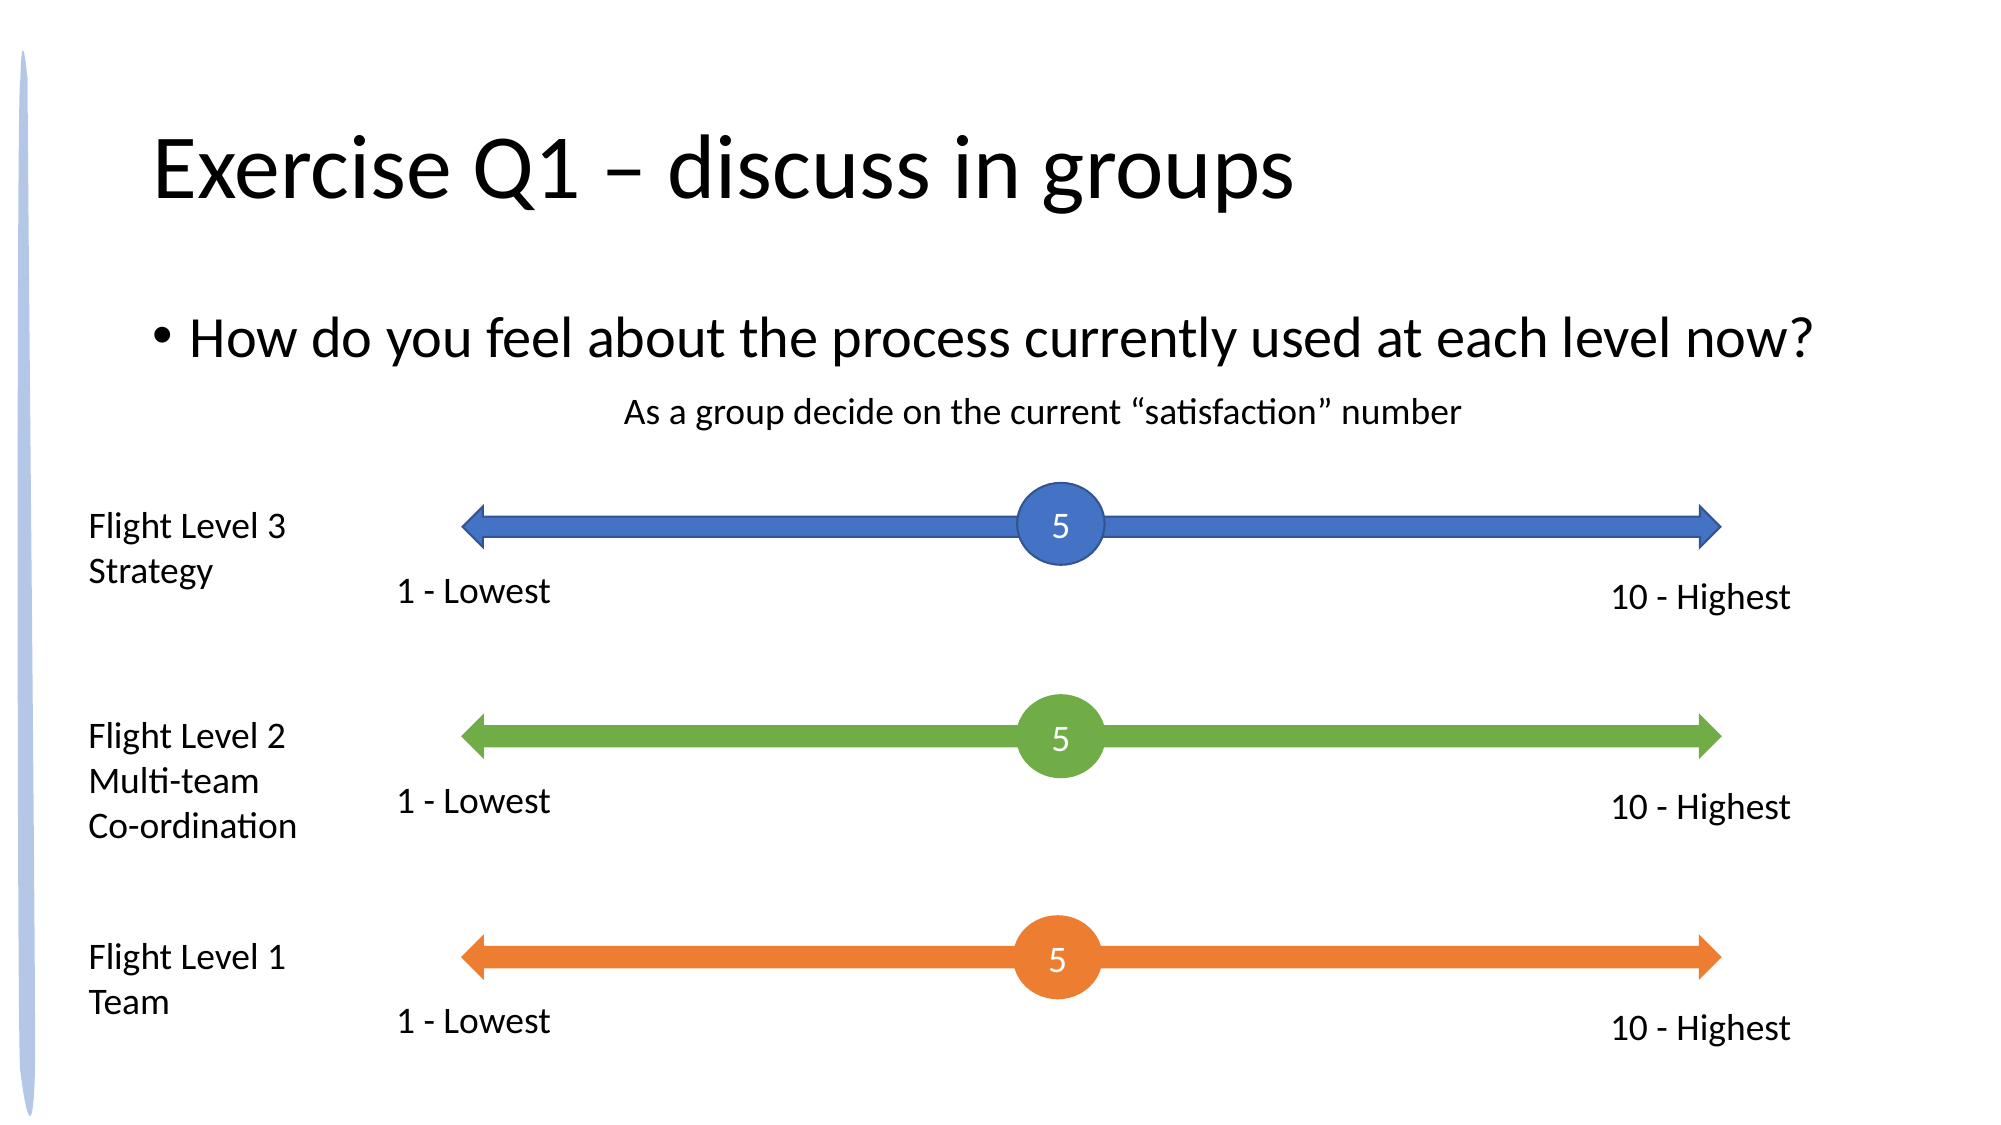

# Exercise Q1 – discuss in groups
How do you feel about the process currently used at each level now?

As a group decide on the current “satisfaction” number
5
Flight Level 3
Strategy

1 - Lowest
10 - Highest
5
Flight Level 2
Multi-team
Co-ordination

1 - Lowest
10 - Highest
5
Flight Level 1
Team

1 - Lowest
10 - Highest